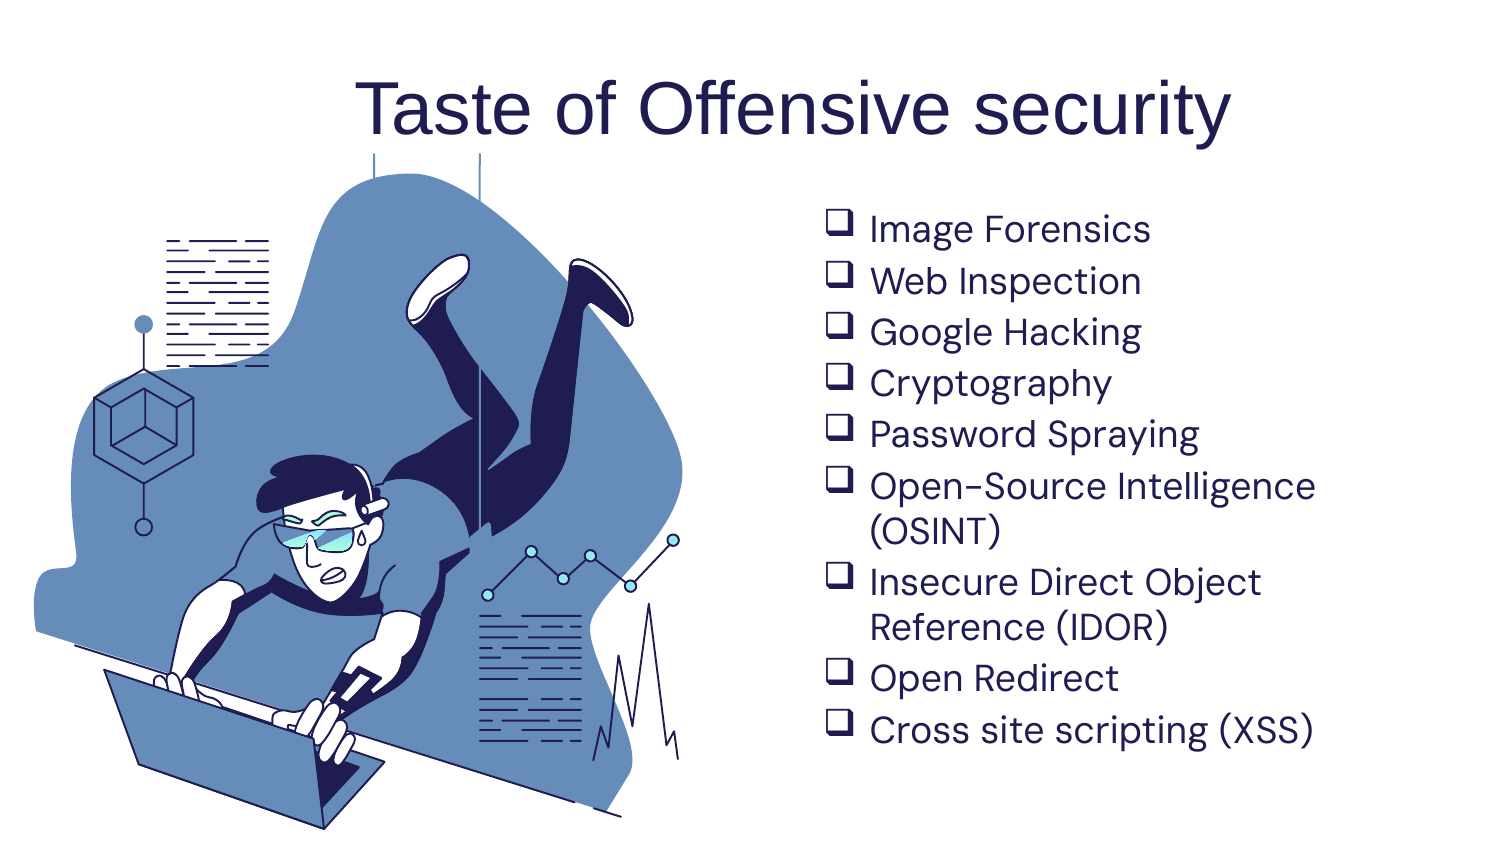

Taste of Offensive security

Image Forensics
Web Inspection
Google Hacking
Cryptography
Password Spraying
Open-Source Intelligence (OSINT)
Insecure Direct Object Reference (IDOR)
Open Redirect
Cross site scripting (XSS)